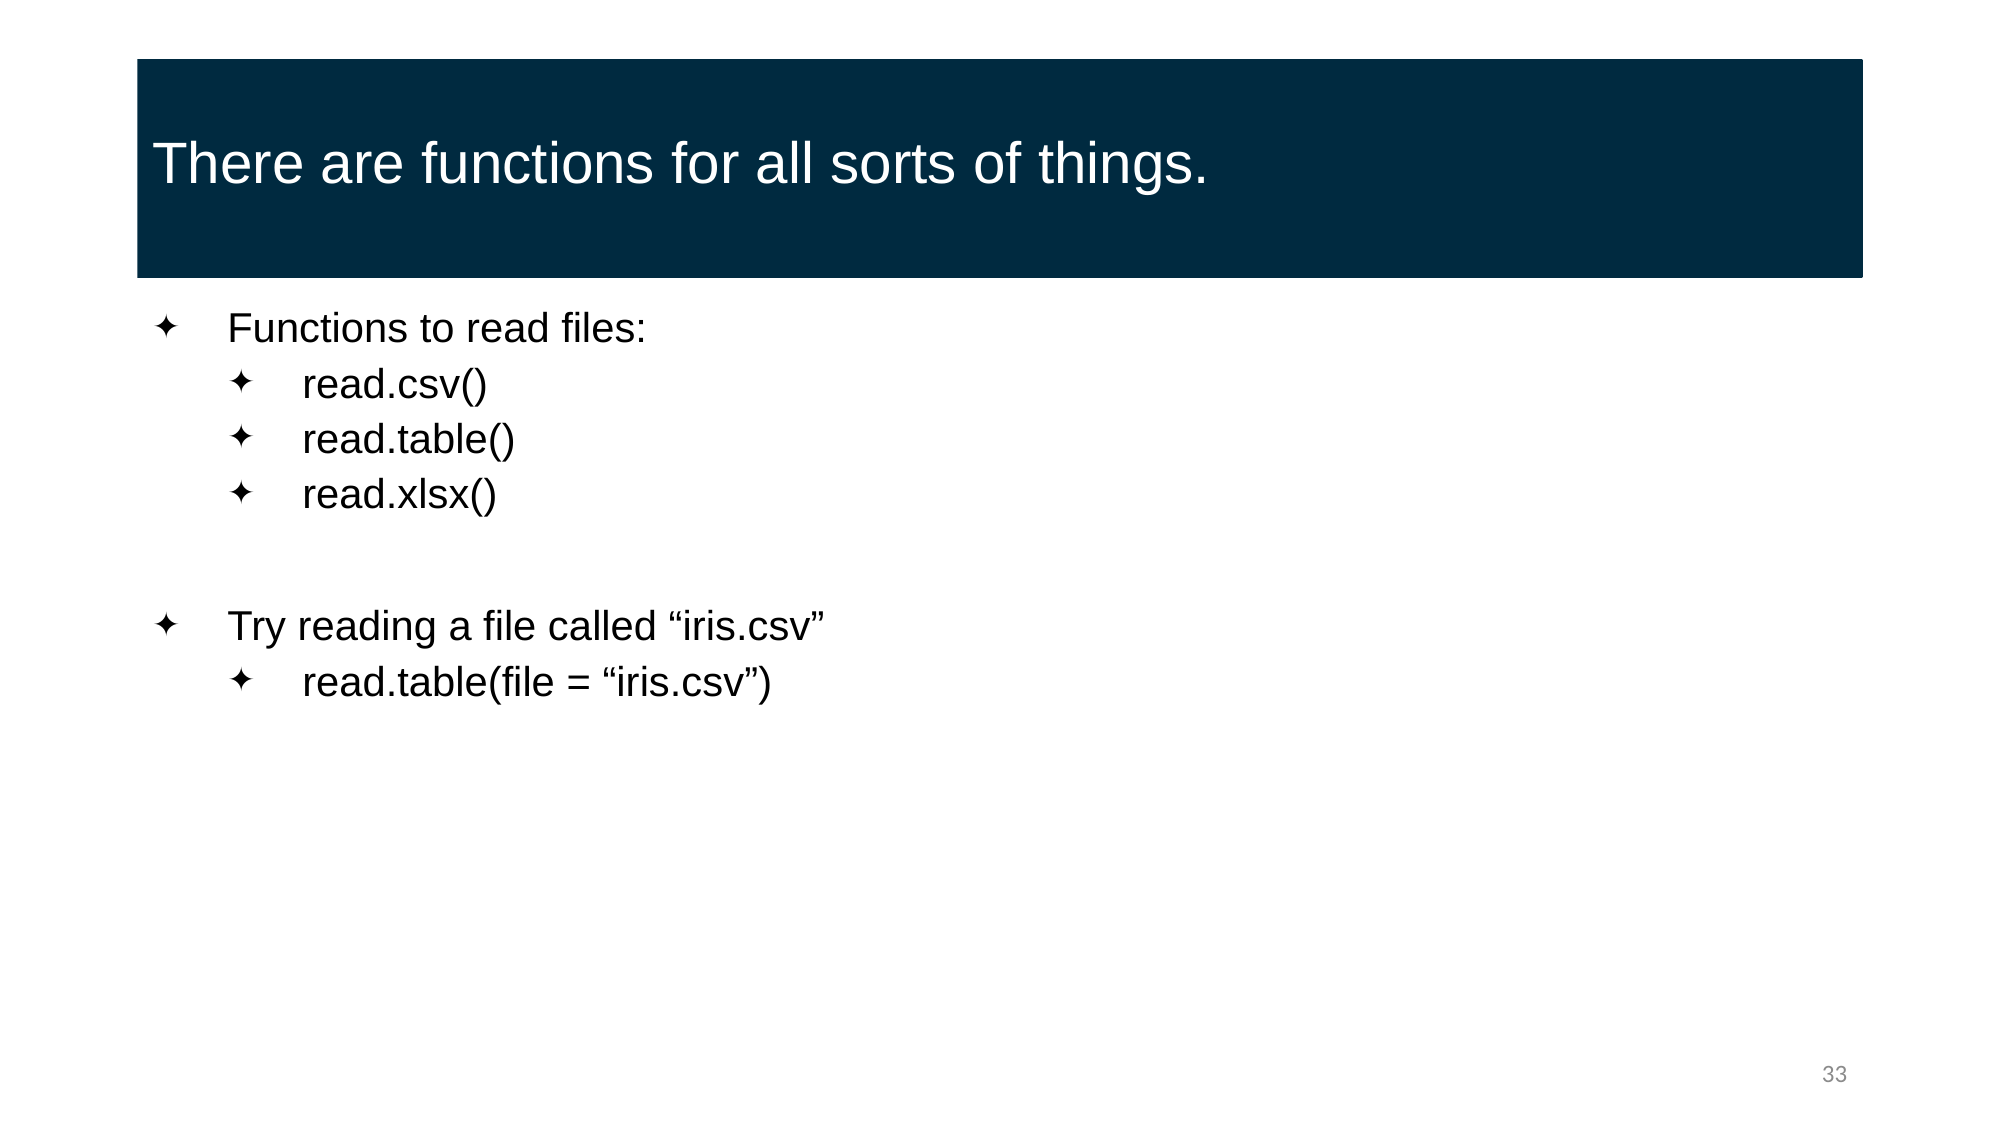

# There are functions for all sorts of things.
Functions to read files:
read.csv()
read.table()
read.xlsx()

Try reading a file called “iris.csv”
read.table(file = “iris.csv”)
33